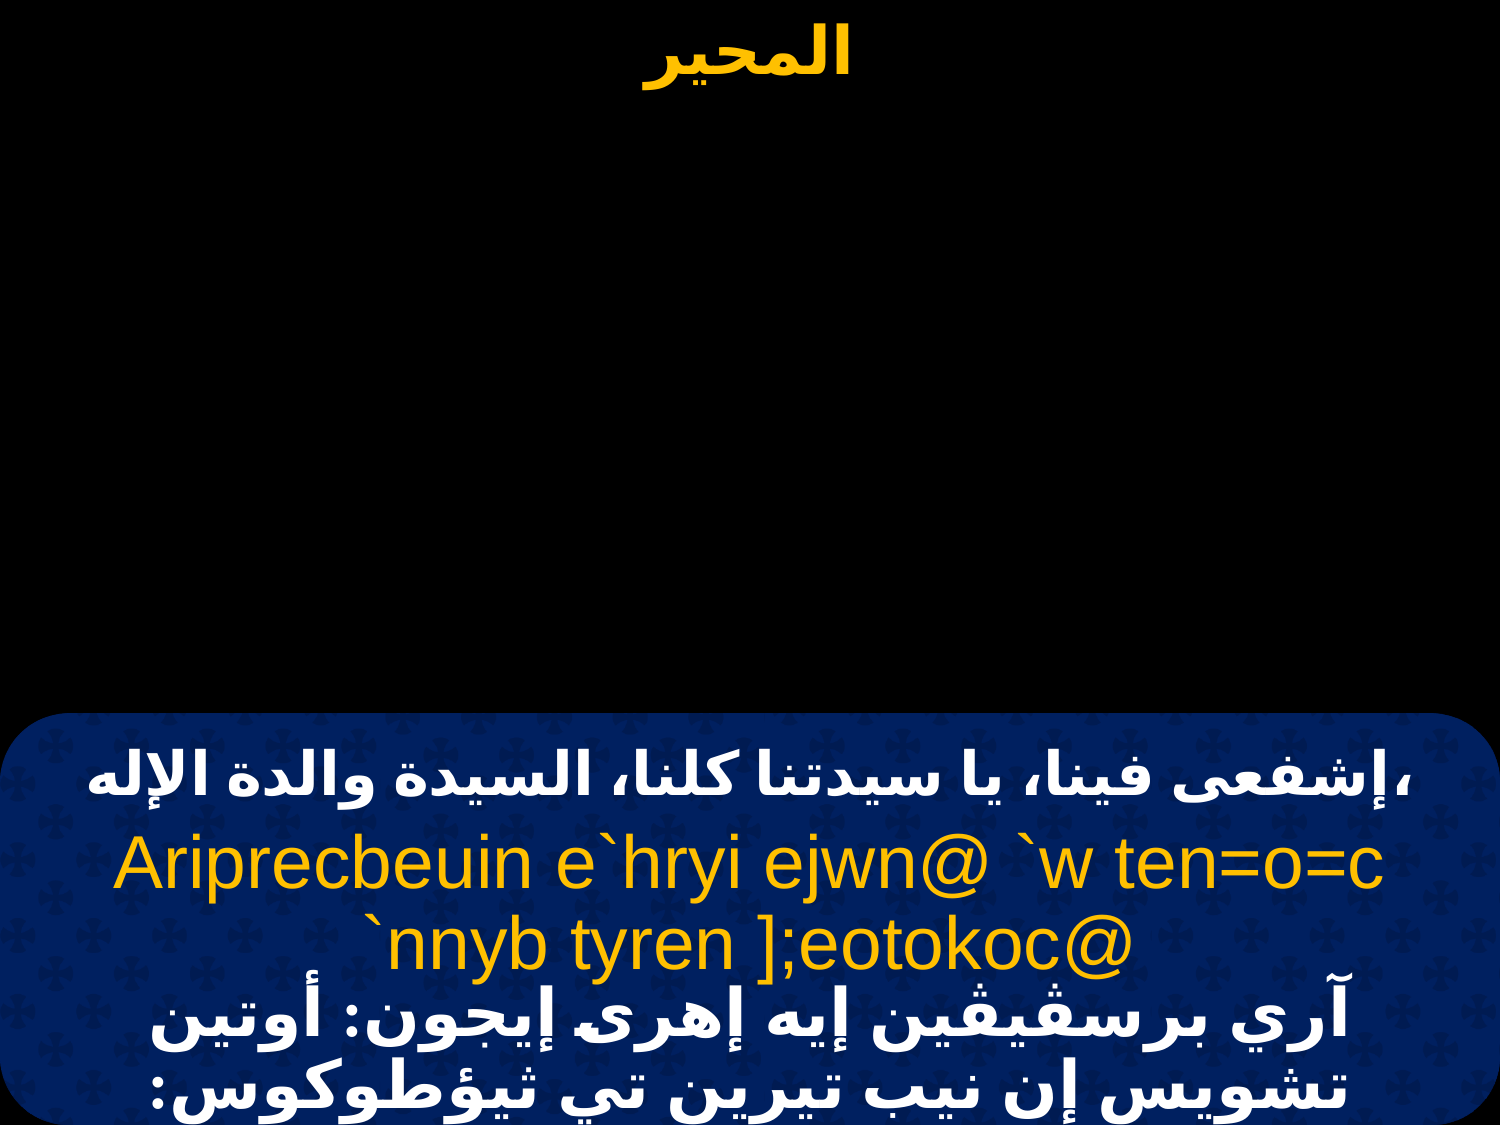

إشفعى فينا، يا سيدتنا كلنا، السيدة والدة الإله،
Ariprecbeuin e`hryi ejwn@ `w ten=o=c `nnyb tyren ];eotokoc@
آري برسڤيڤين إيه إهرى إيجون: أوتين تشويس إن نيب تيرين تي ثيؤطوكوس: